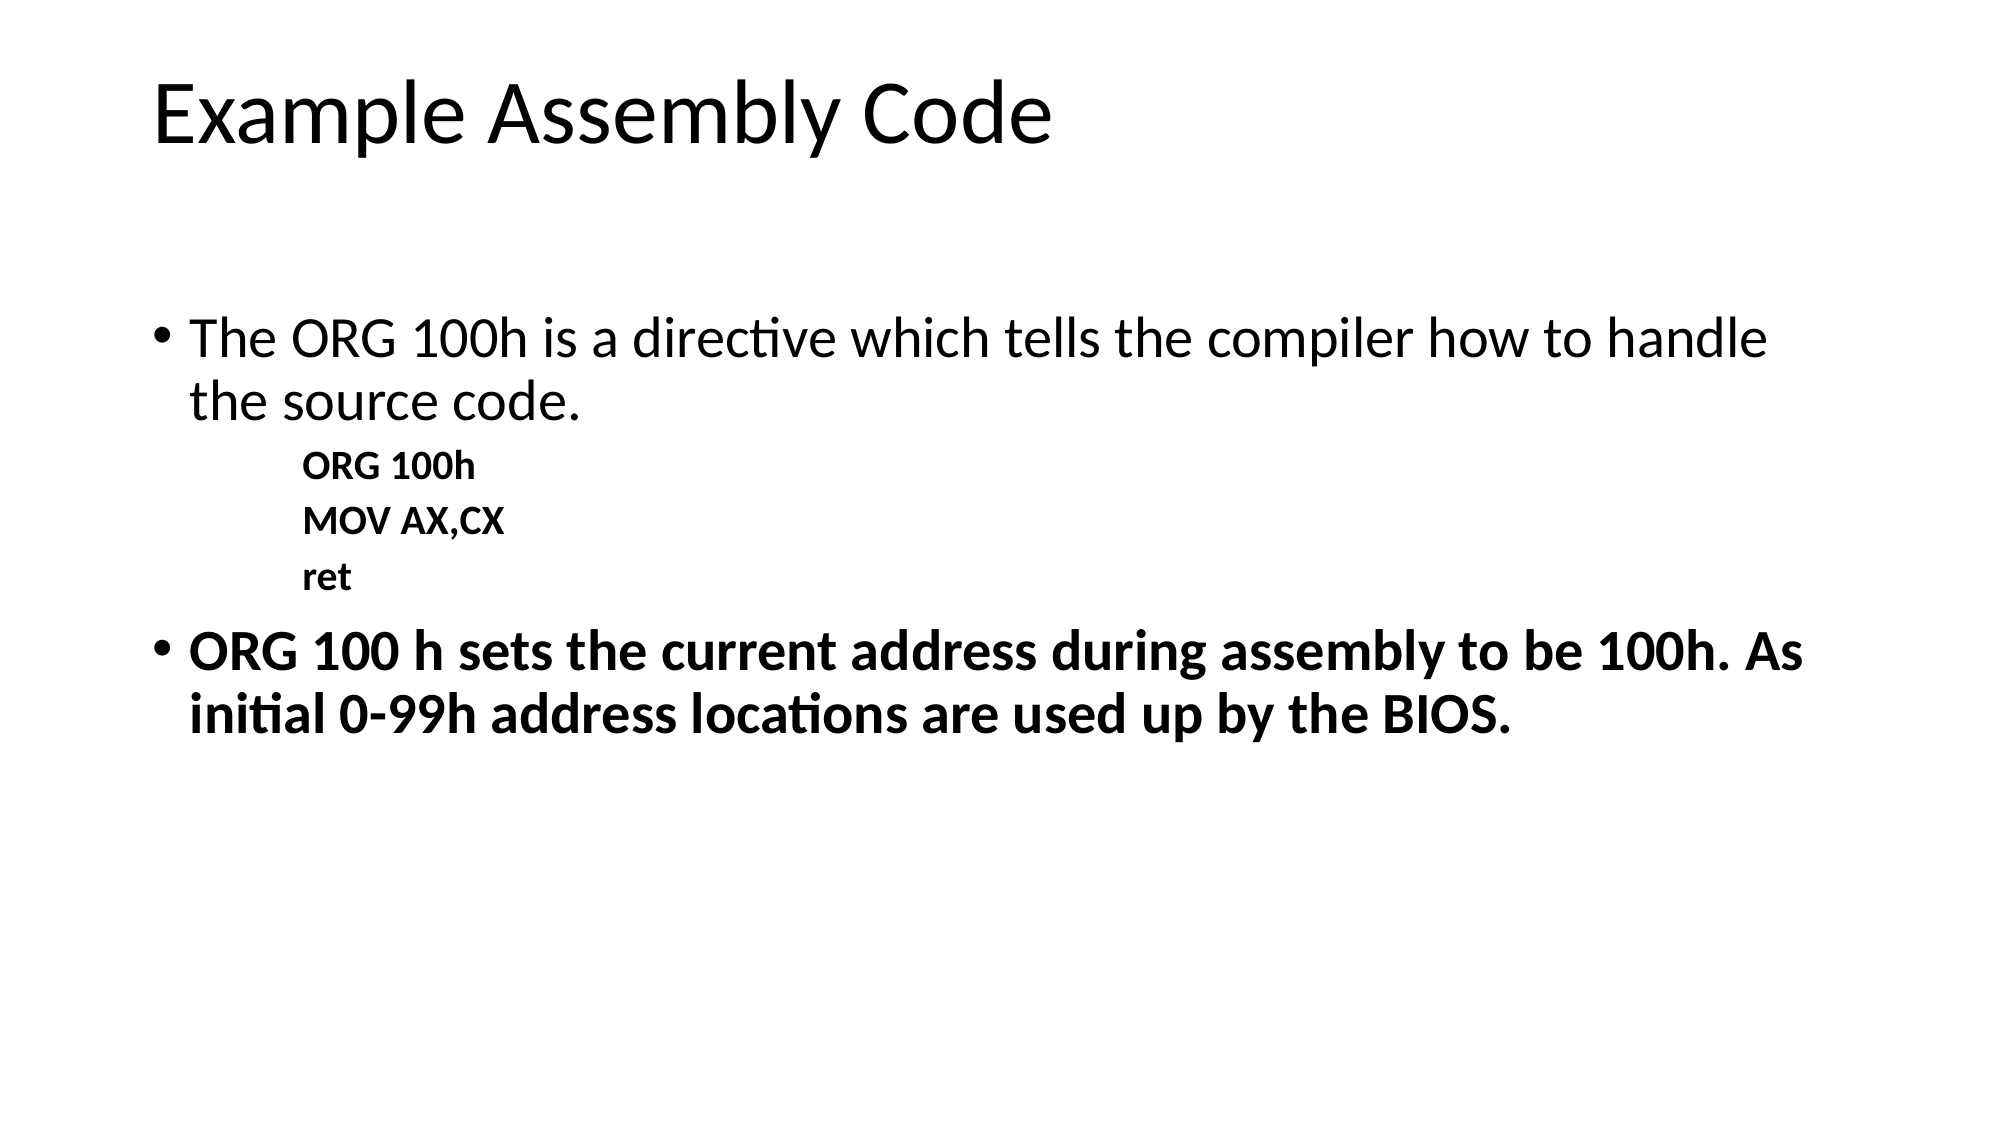

# Example Assembly Code
The ORG 100h is a directive which tells the compiler how to handle the source code.
ORG 100h
MOV AX,CX
ret
ORG 100 h sets the current address during assembly to be 100h. As initial 0-99h address locations are used up by the BIOS.